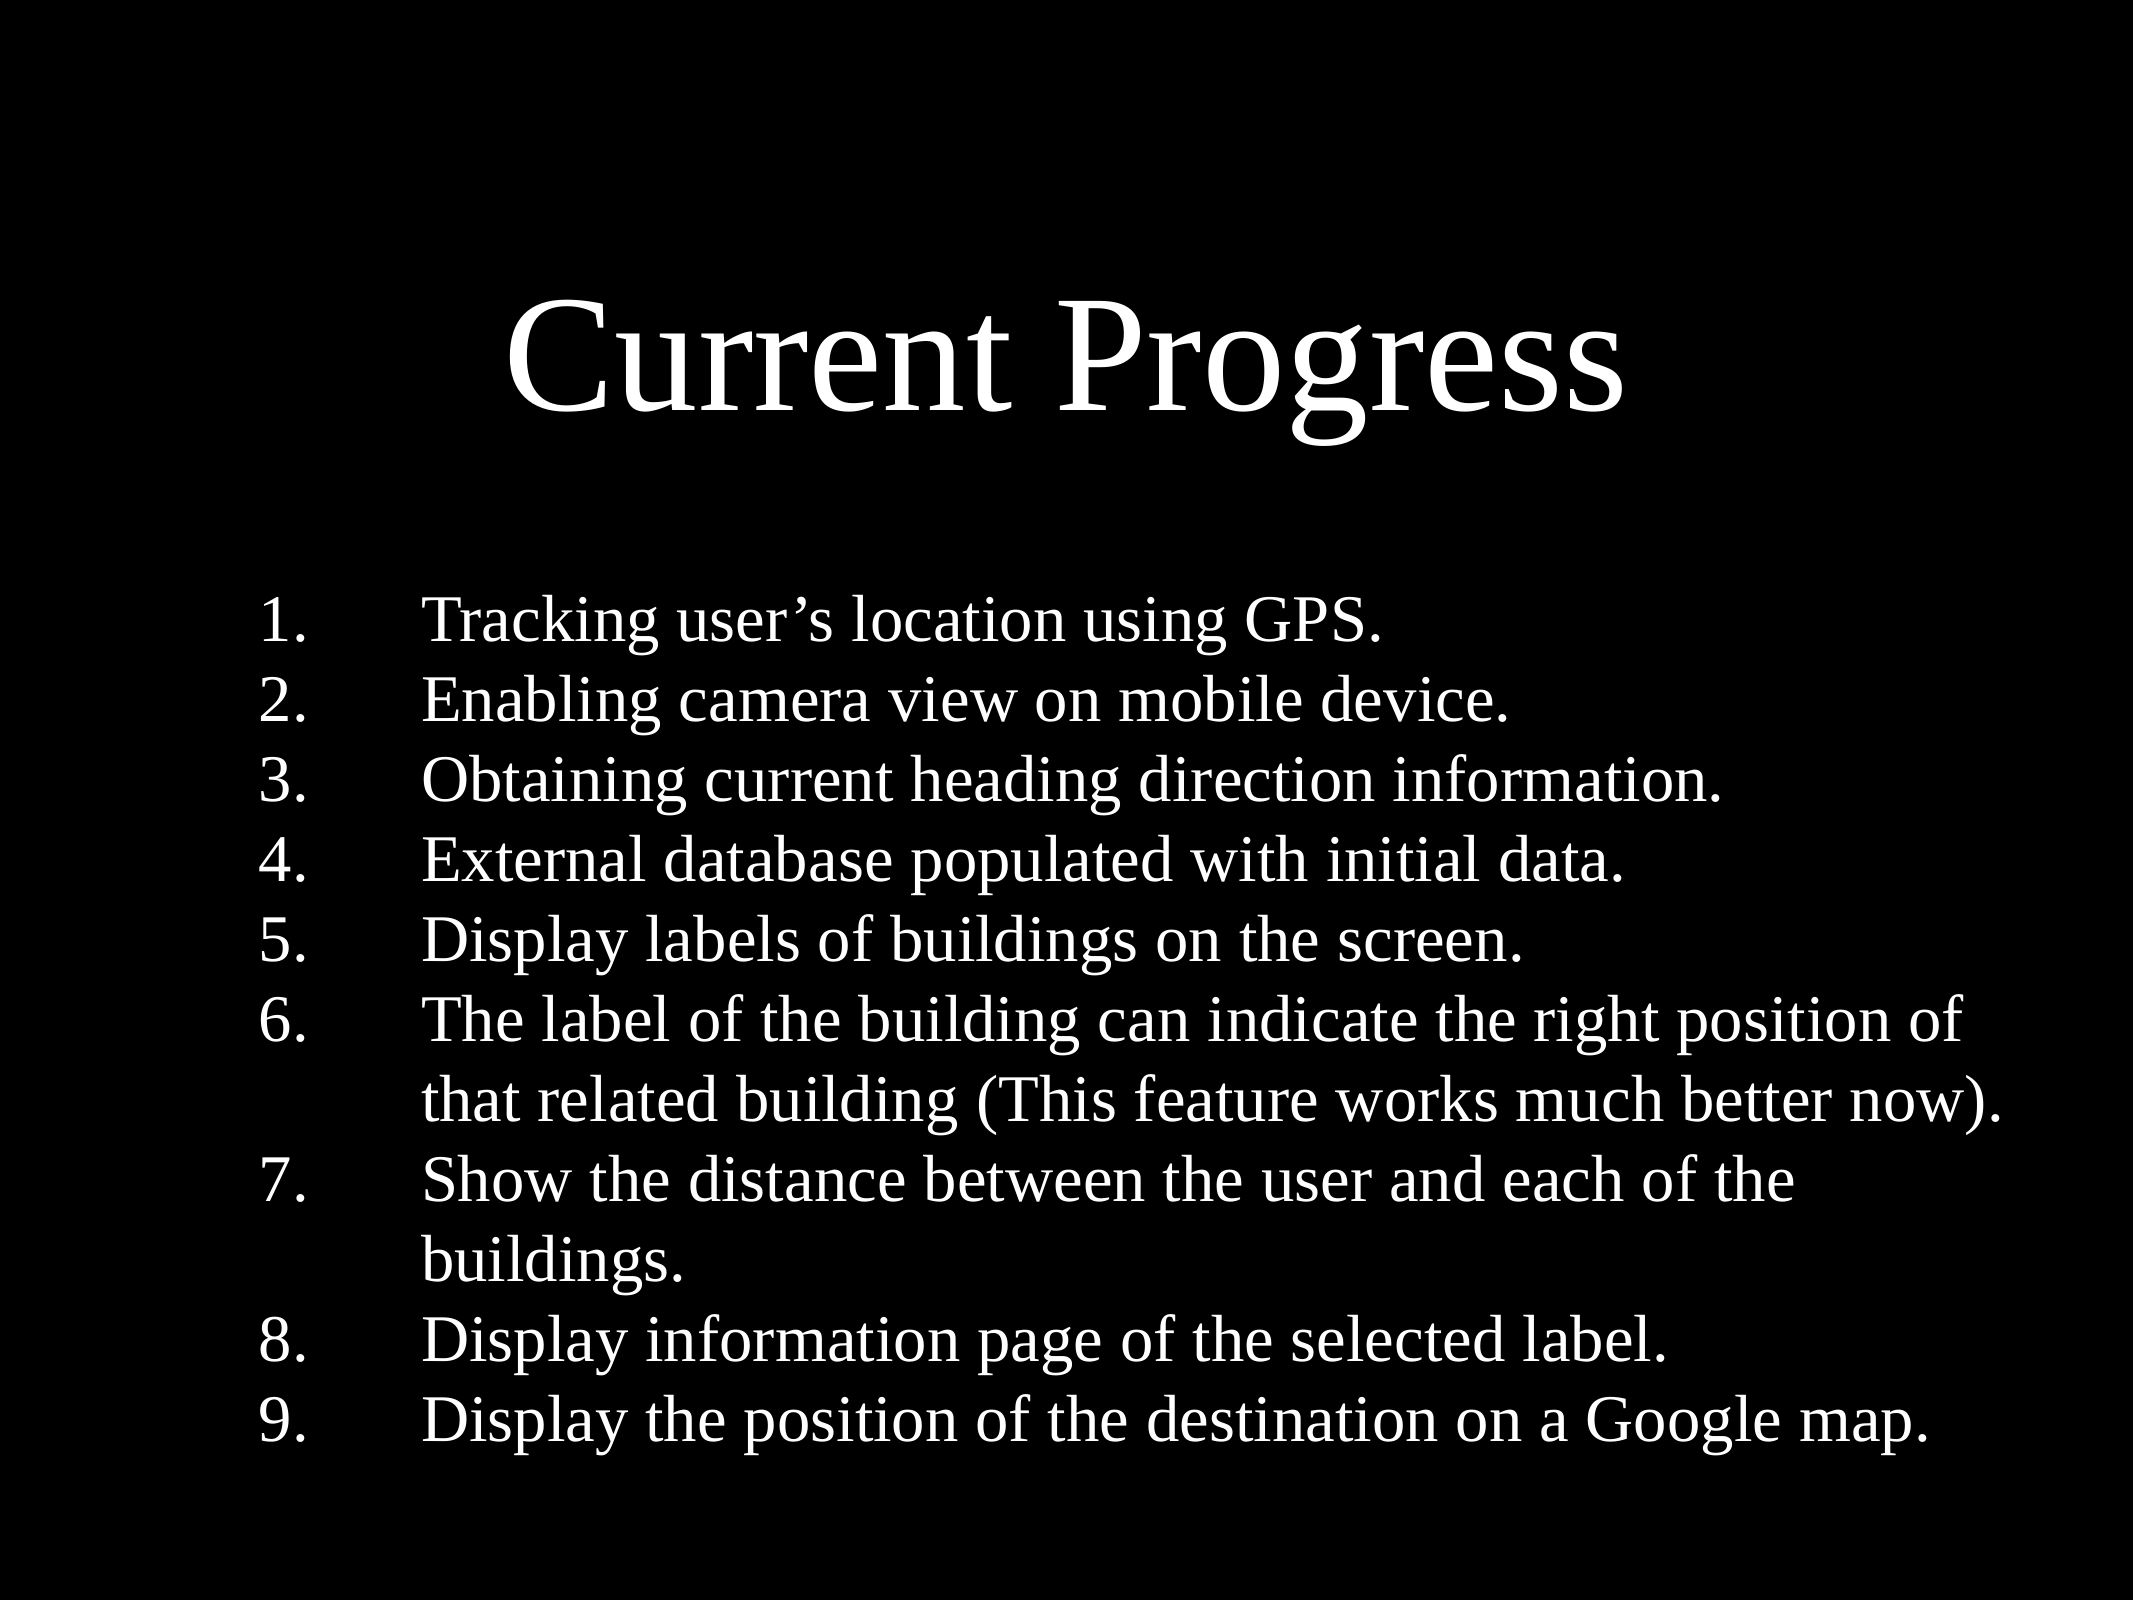

# Current Progress
Tracking user’s location using GPS.
Enabling camera view on mobile device.
Obtaining current heading direction information.
External database populated with initial data.
Display labels of buildings on the screen.
The label of the building can indicate the right position of that related building (This feature works much better now).
Show the distance between the user and each of the buildings.
Display information page of the selected label.
Display the position of the destination on a Google map.